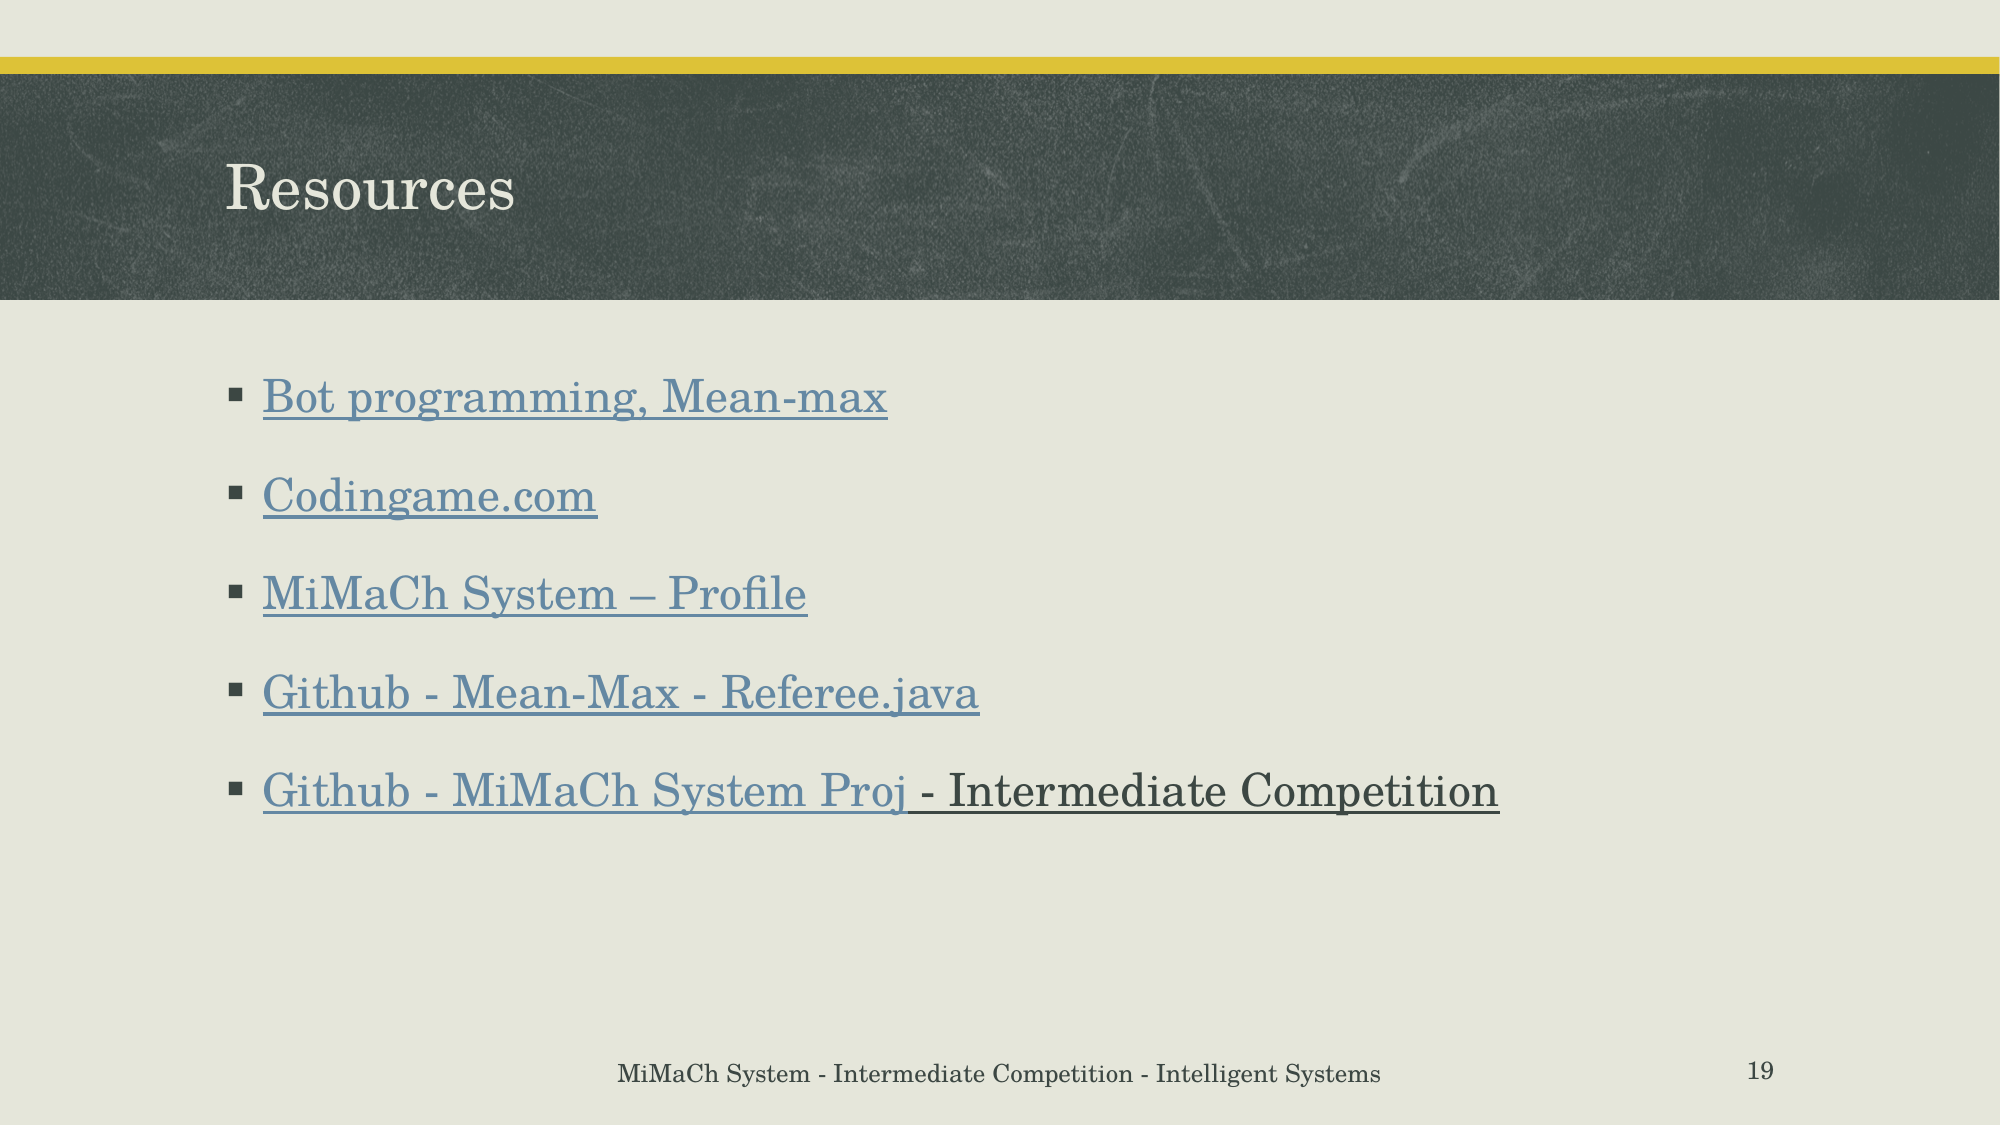

# Resources
Bot programming, Mean-max
Codingame.com
MiMaCh System – Profile
Github - Mean-Max - Referee.java
Github - MiMaCh System Proj - Intermediate Competition
MiMaCh System - Intermediate Competition - Intelligent Systems
19